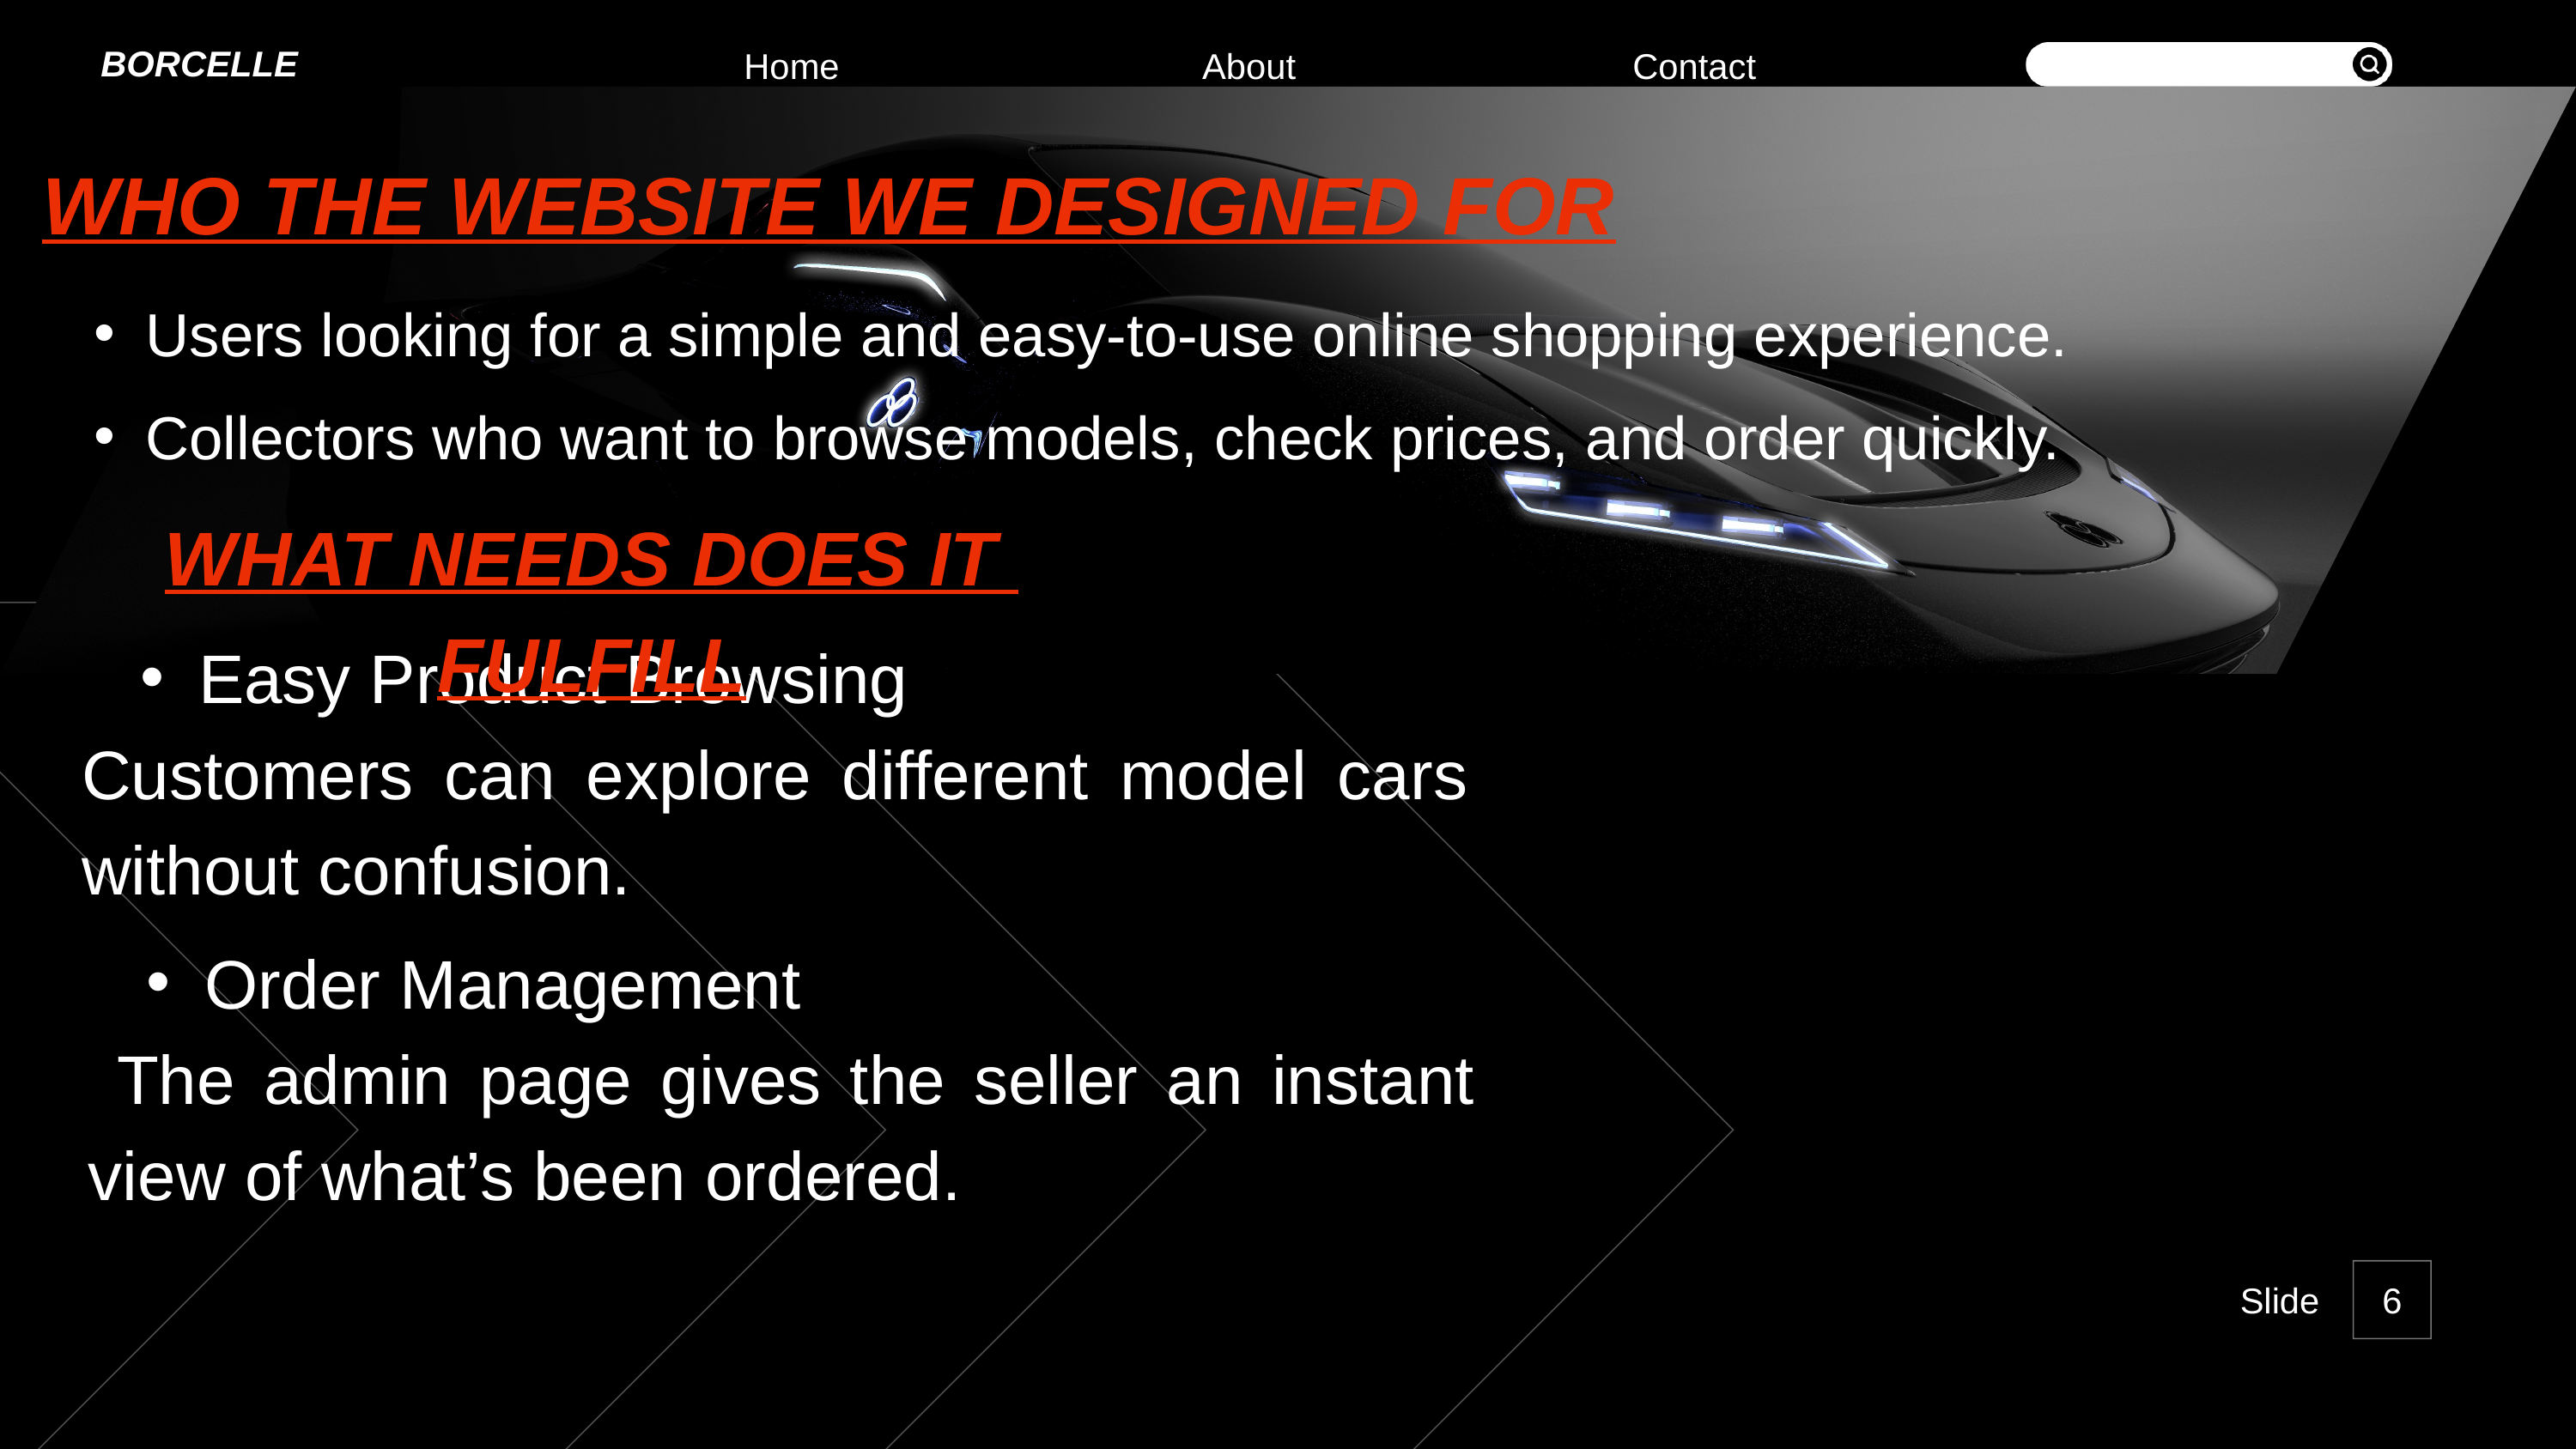

BORCELLE
Home
About
Contact

WHO THE WEBSITE WE DESIGNED FOR
Users looking for a simple and easy-to-use online shopping experience.
Collectors who want to browse models, check prices, and order quickly.
WHAT NEEDS DOES IT  FULFILL

Easy Product Browsing
Customers can explore different model cars without confusion.
Order Management
 The admin page gives the seller an instant view of what’s been ordered.

Slide
6